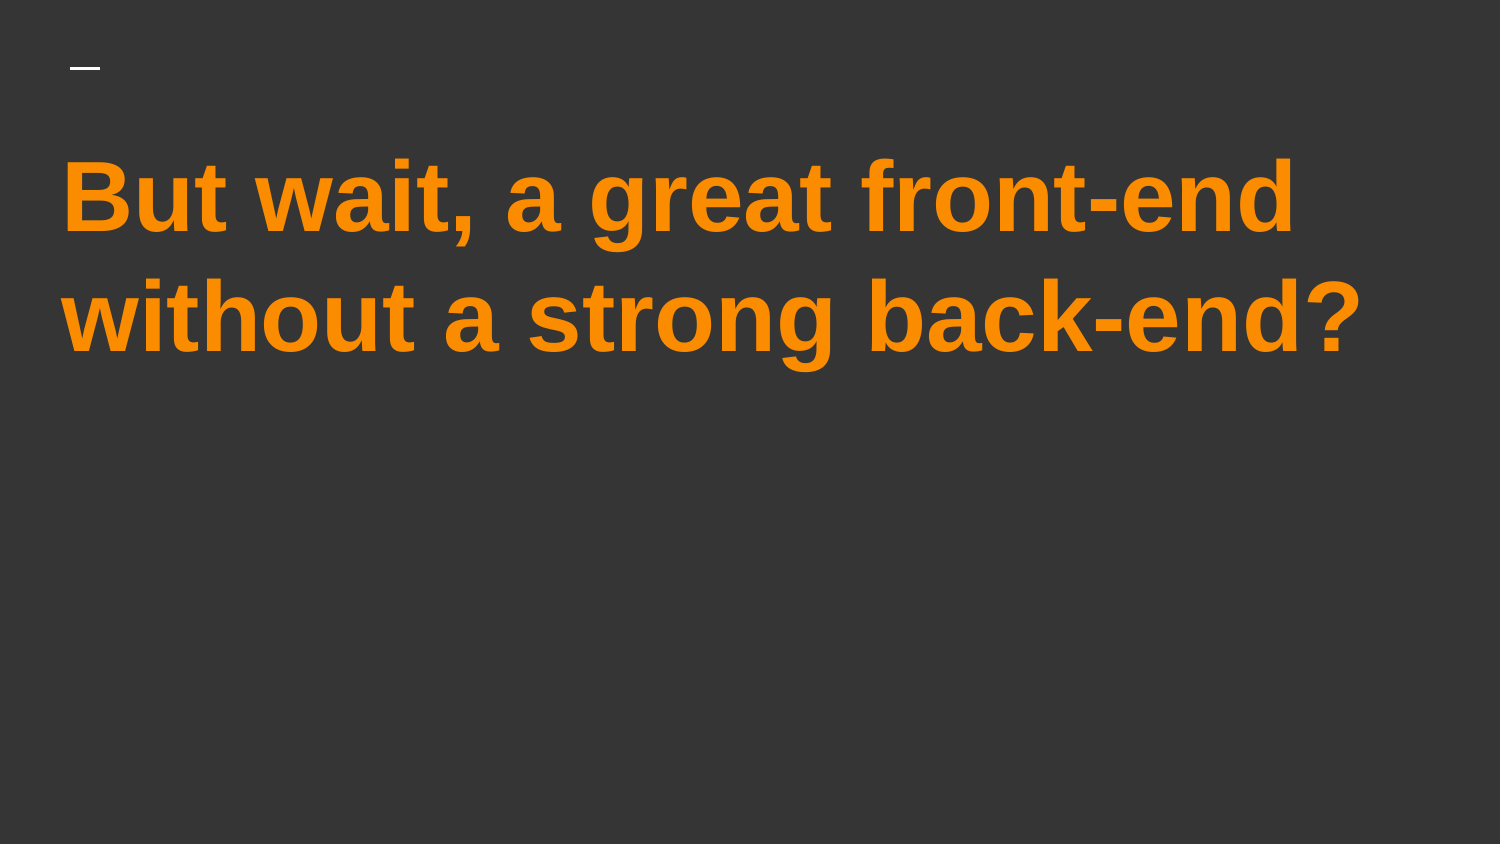

# But wait, a great front-end without a strong back-end?